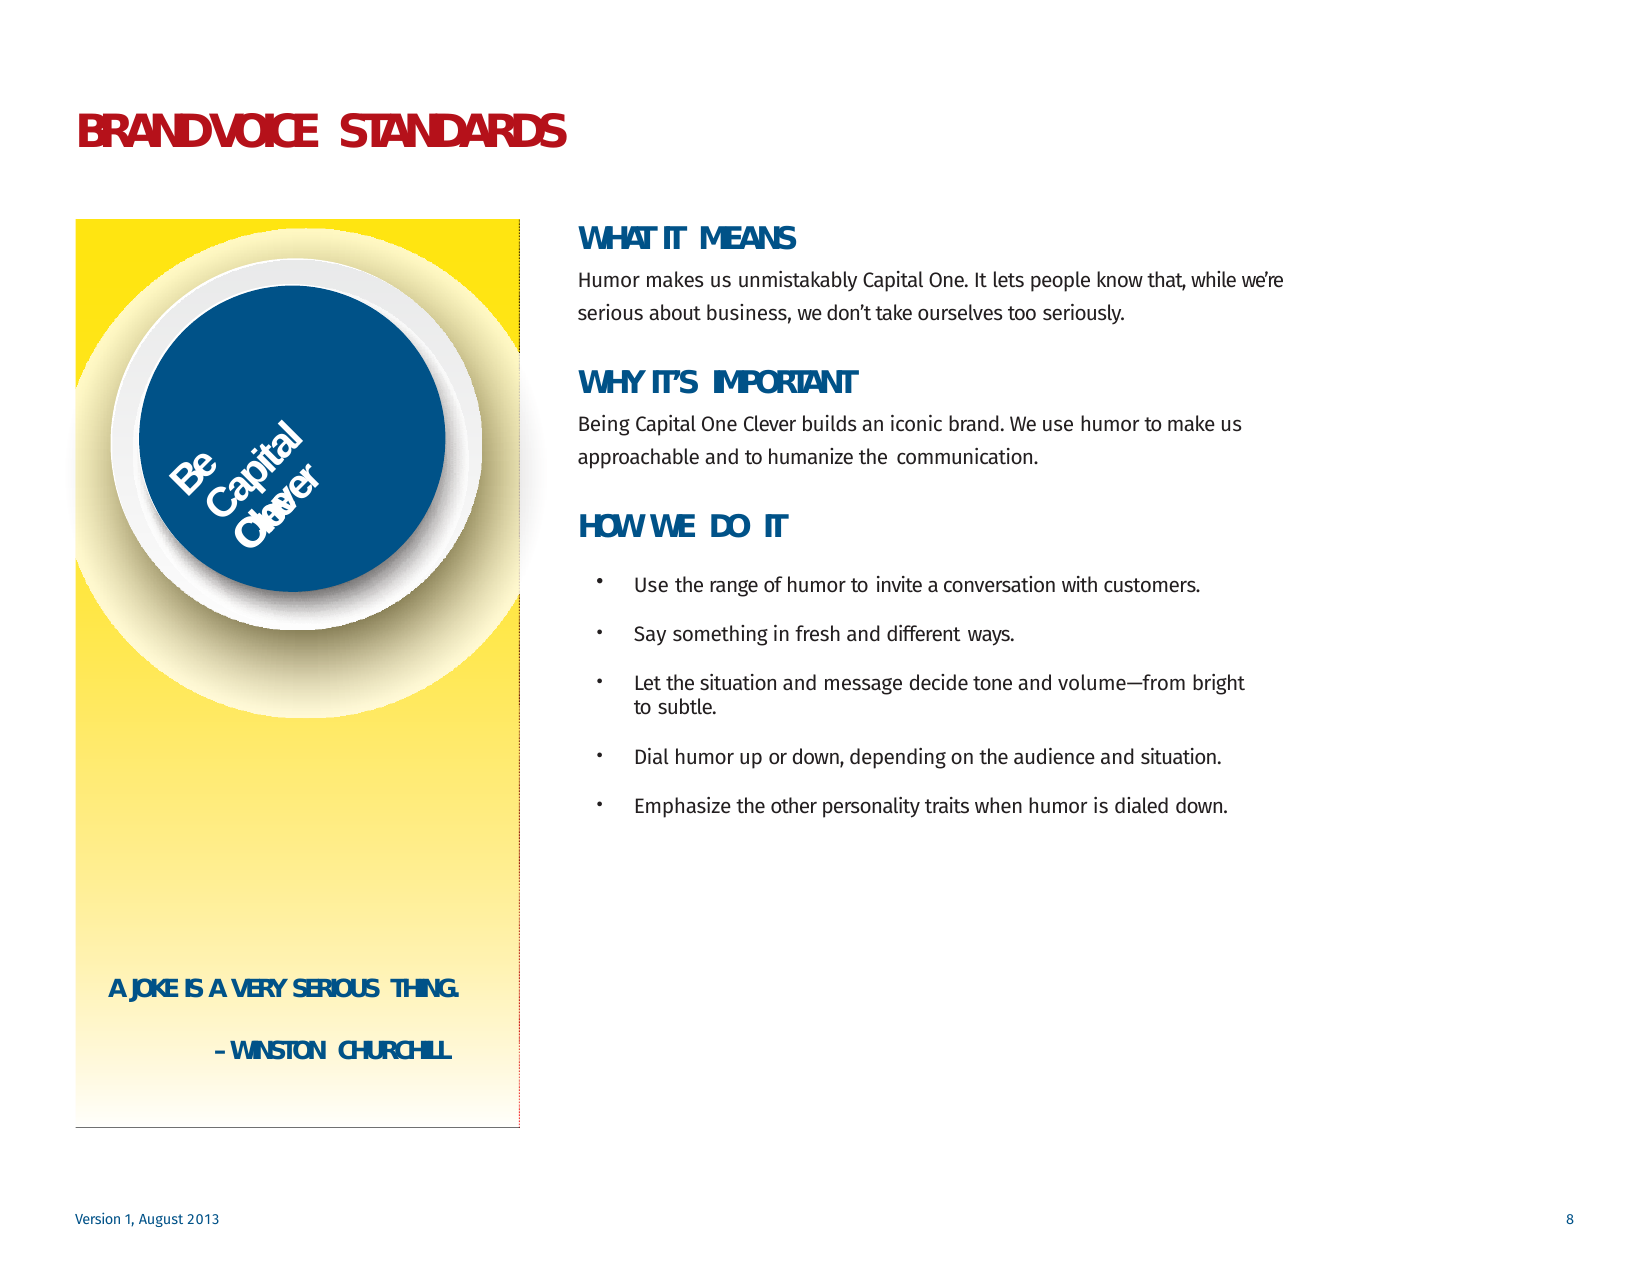

# BRAND VOICE STANDARDS
WHAT IT MEANS
Humor makes us unmistakably Capital One. It lets people know that, while we’re  serious about business, we don’t take ourselves too seriously.

WHY IT’S IMPORTANT
Being Capital One Clever builds an iconic brand. We use humor to make us  approachable and to humanize the communication.

HOW WE DO IT
Use the range of humor to invite a conversation with customers.

Say something in fresh and different ways.

Let the situation and message decide tone and volume—from bright to subtle.

Dial humor up or down, depending on the audience and situation.

Emphasize the other personality traits when humor is dialed down.

Capital One
Be
Clever
A JOKE IS A VERY SERIOUS THING.

– WINSTON CHURCHILL
Version 1, August 2013
8